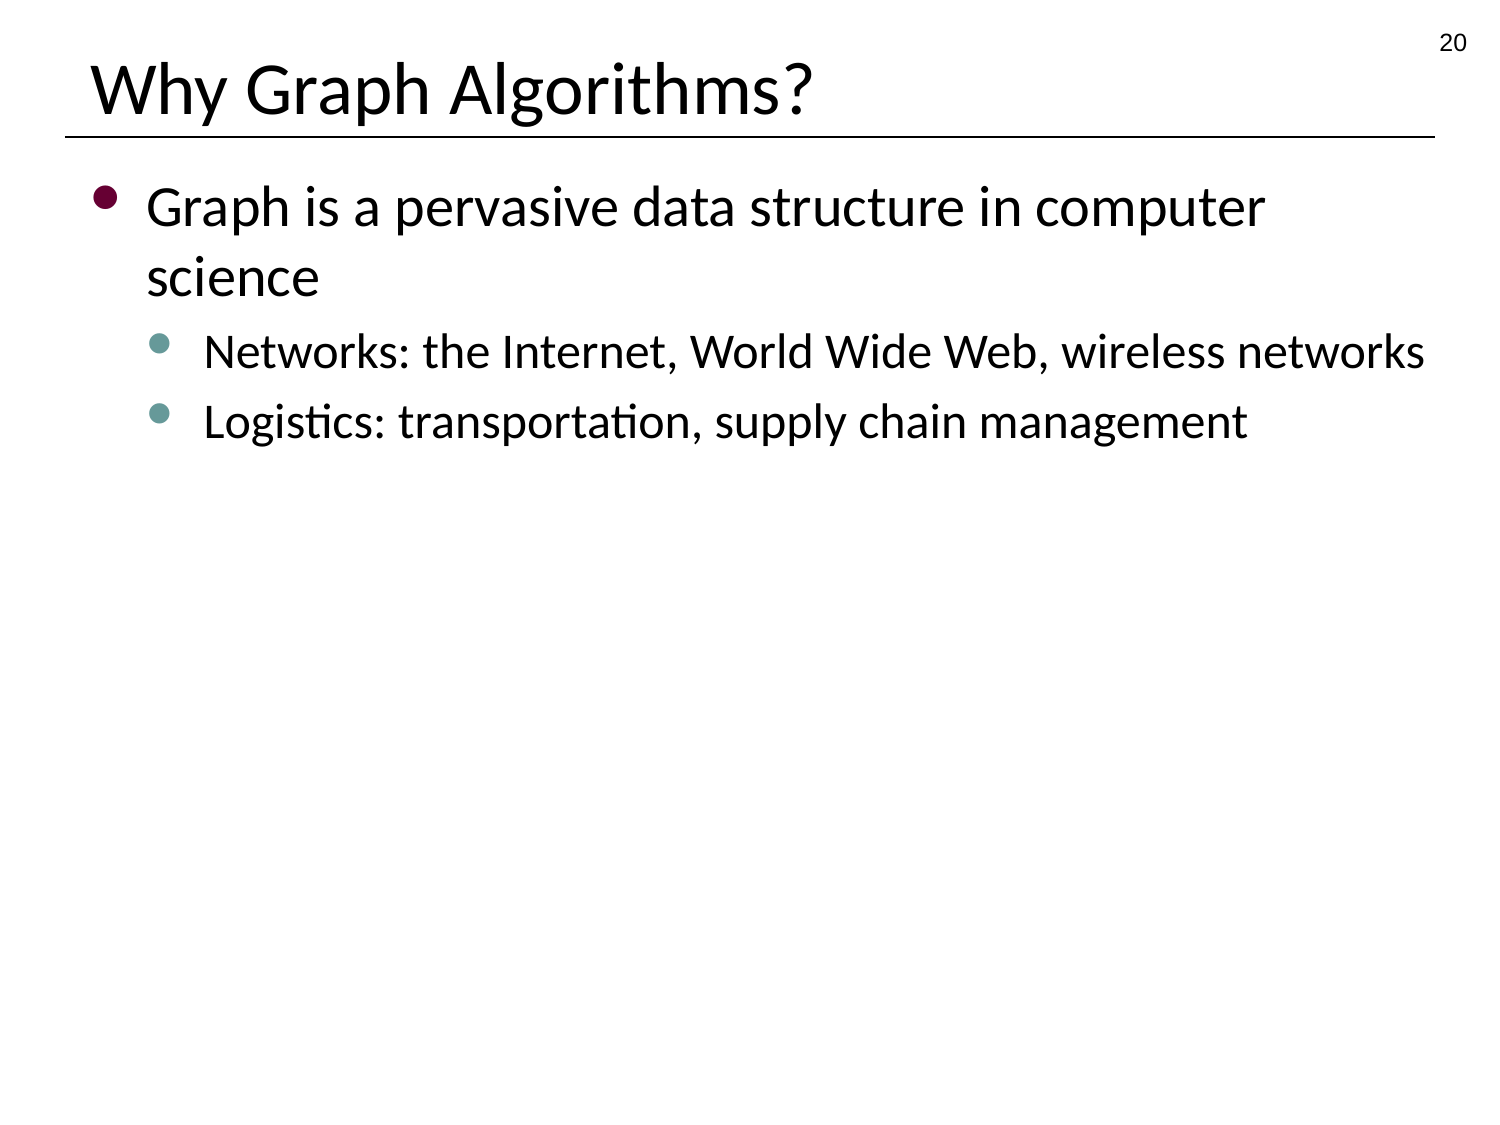

20
# Why Graph Algorithms?
Graph is a pervasive data structure in computer science
Networks: the Internet, World Wide Web, wireless networks
Logistics: transportation, supply chain management